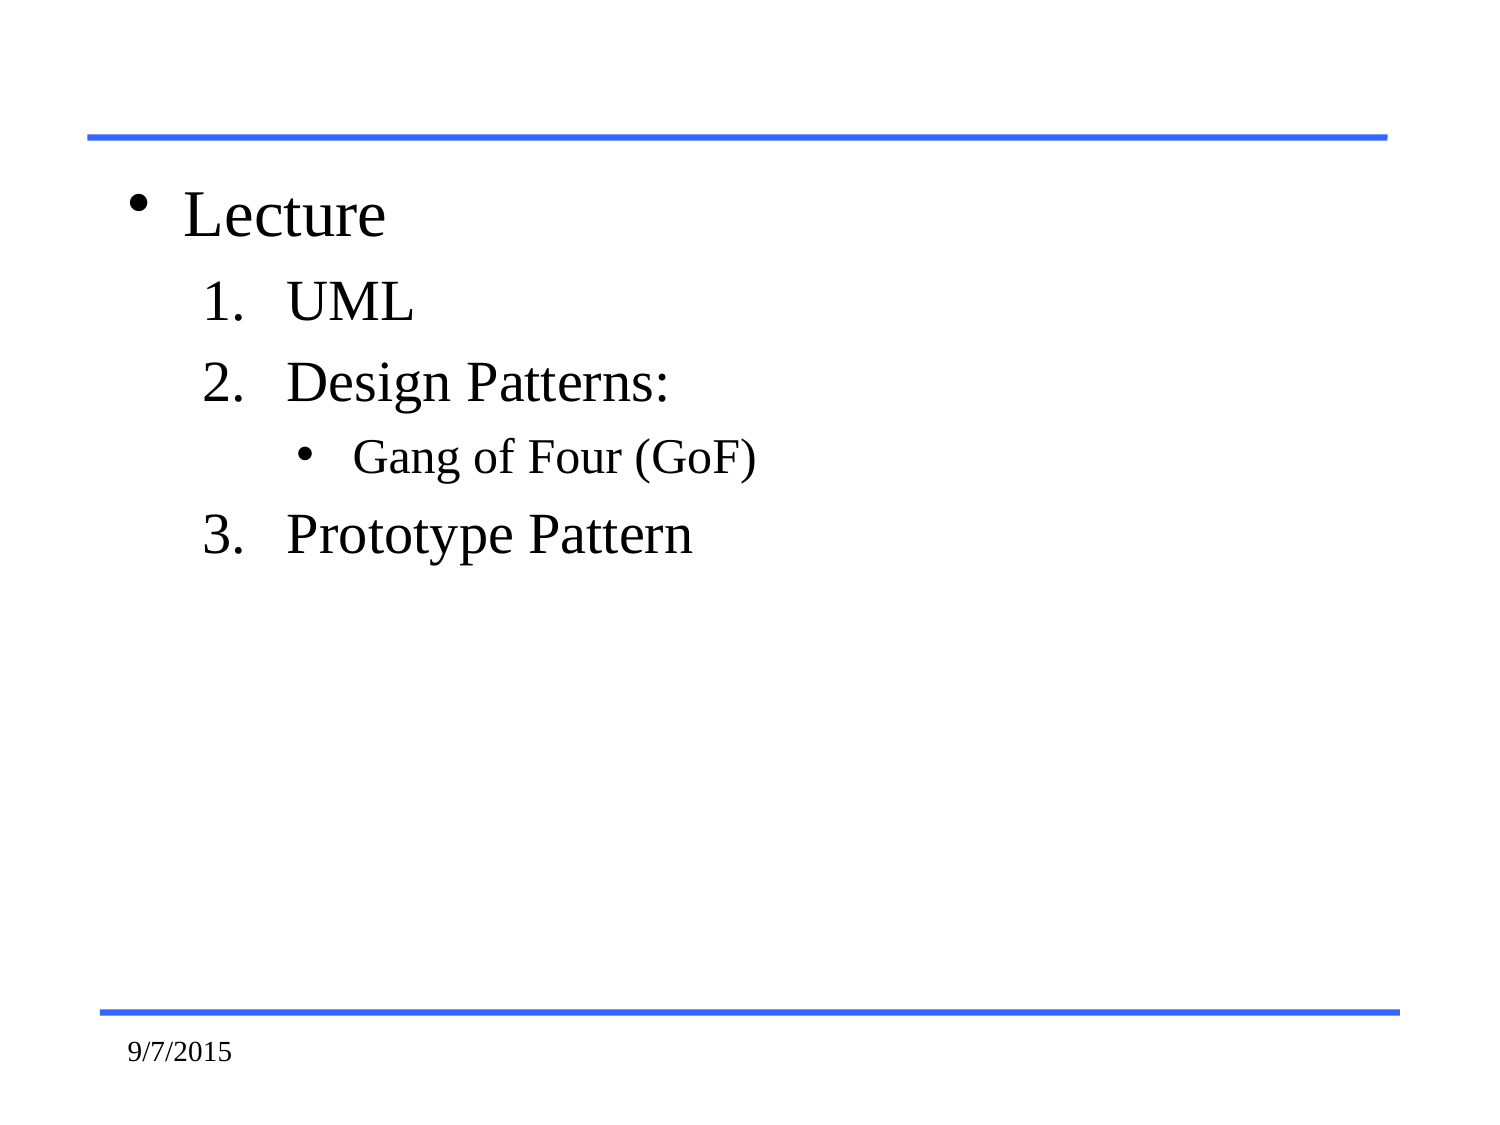

#
Lecture
UML
Design Patterns:
Gang of Four (GoF)
Prototype Pattern

9/7/2015